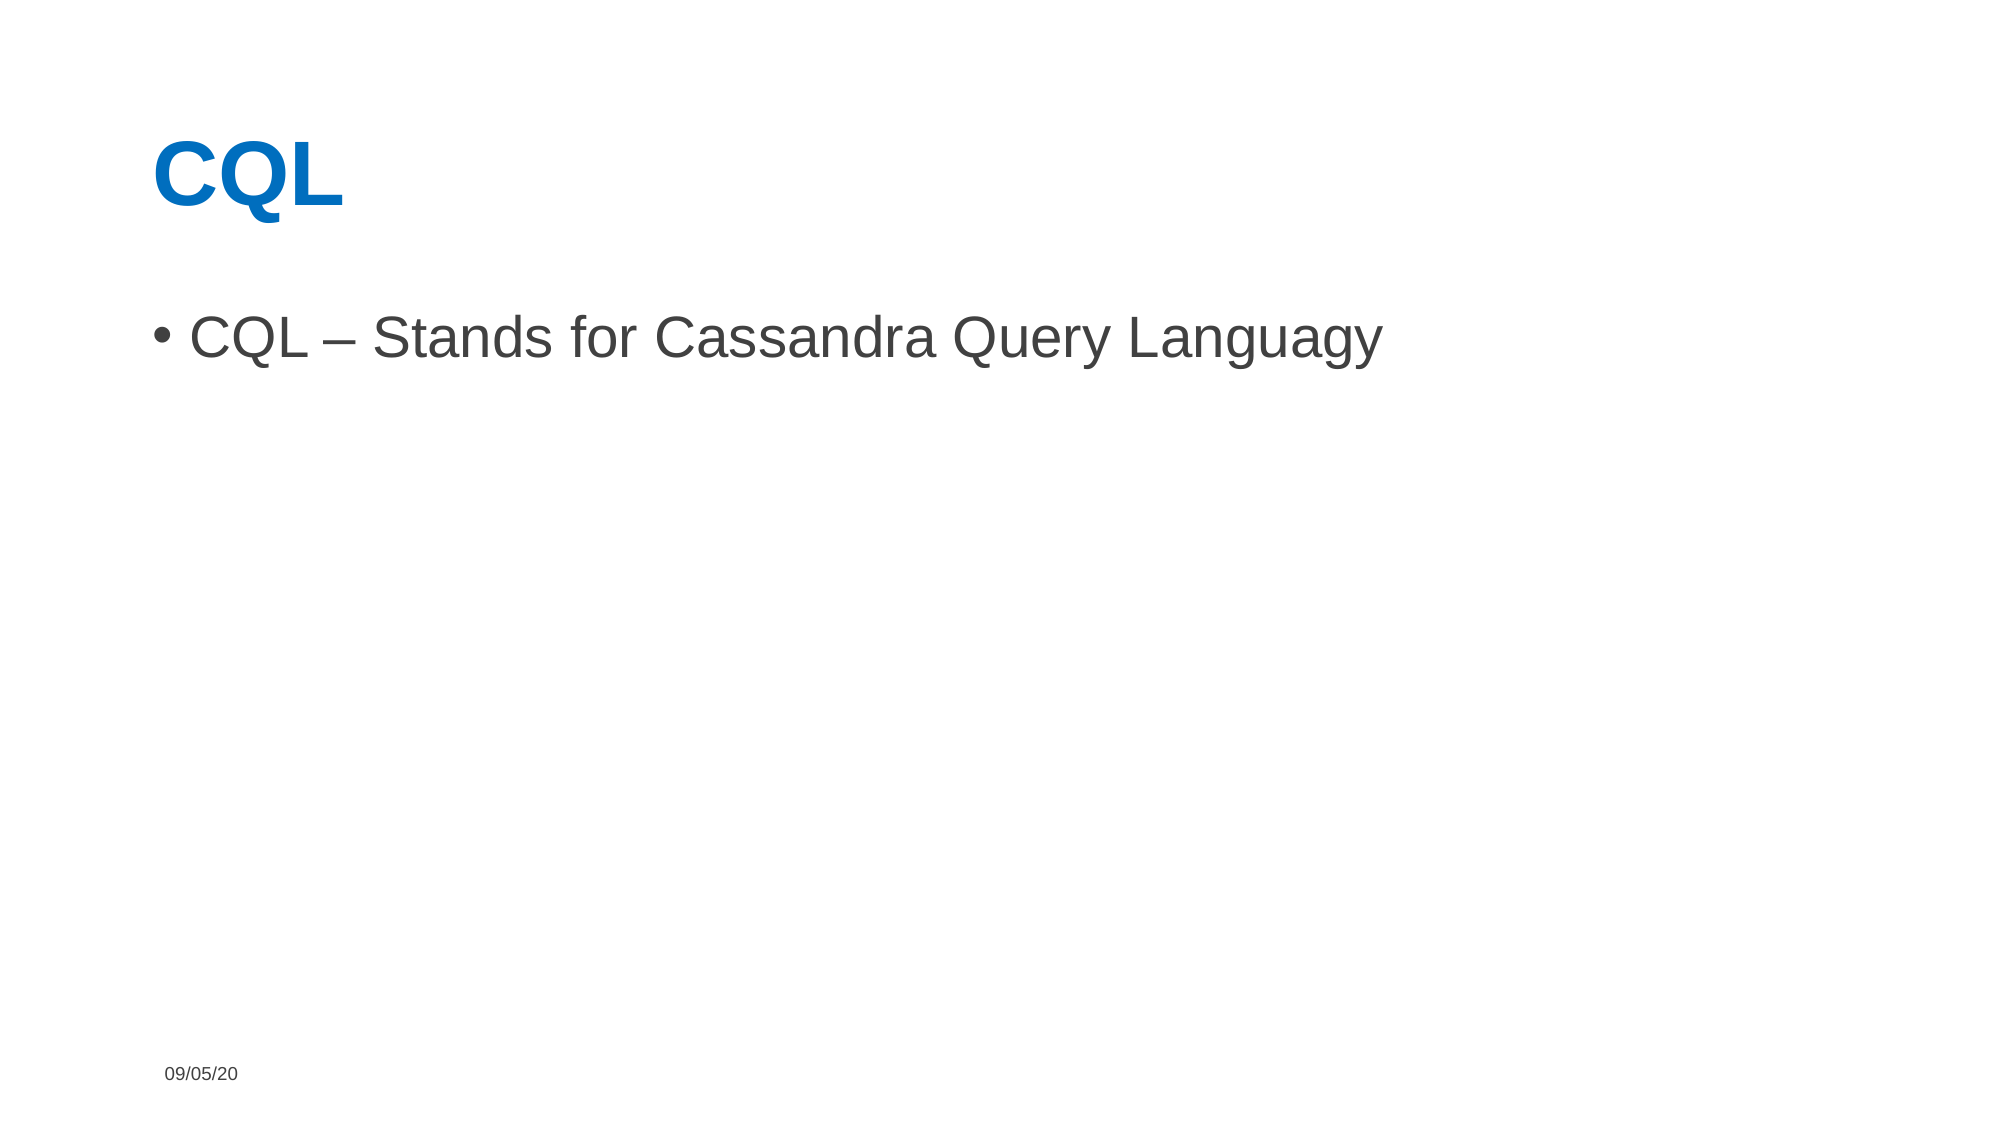

# CQL
CQL – Stands for Cassandra Query Languagy
09/05/20